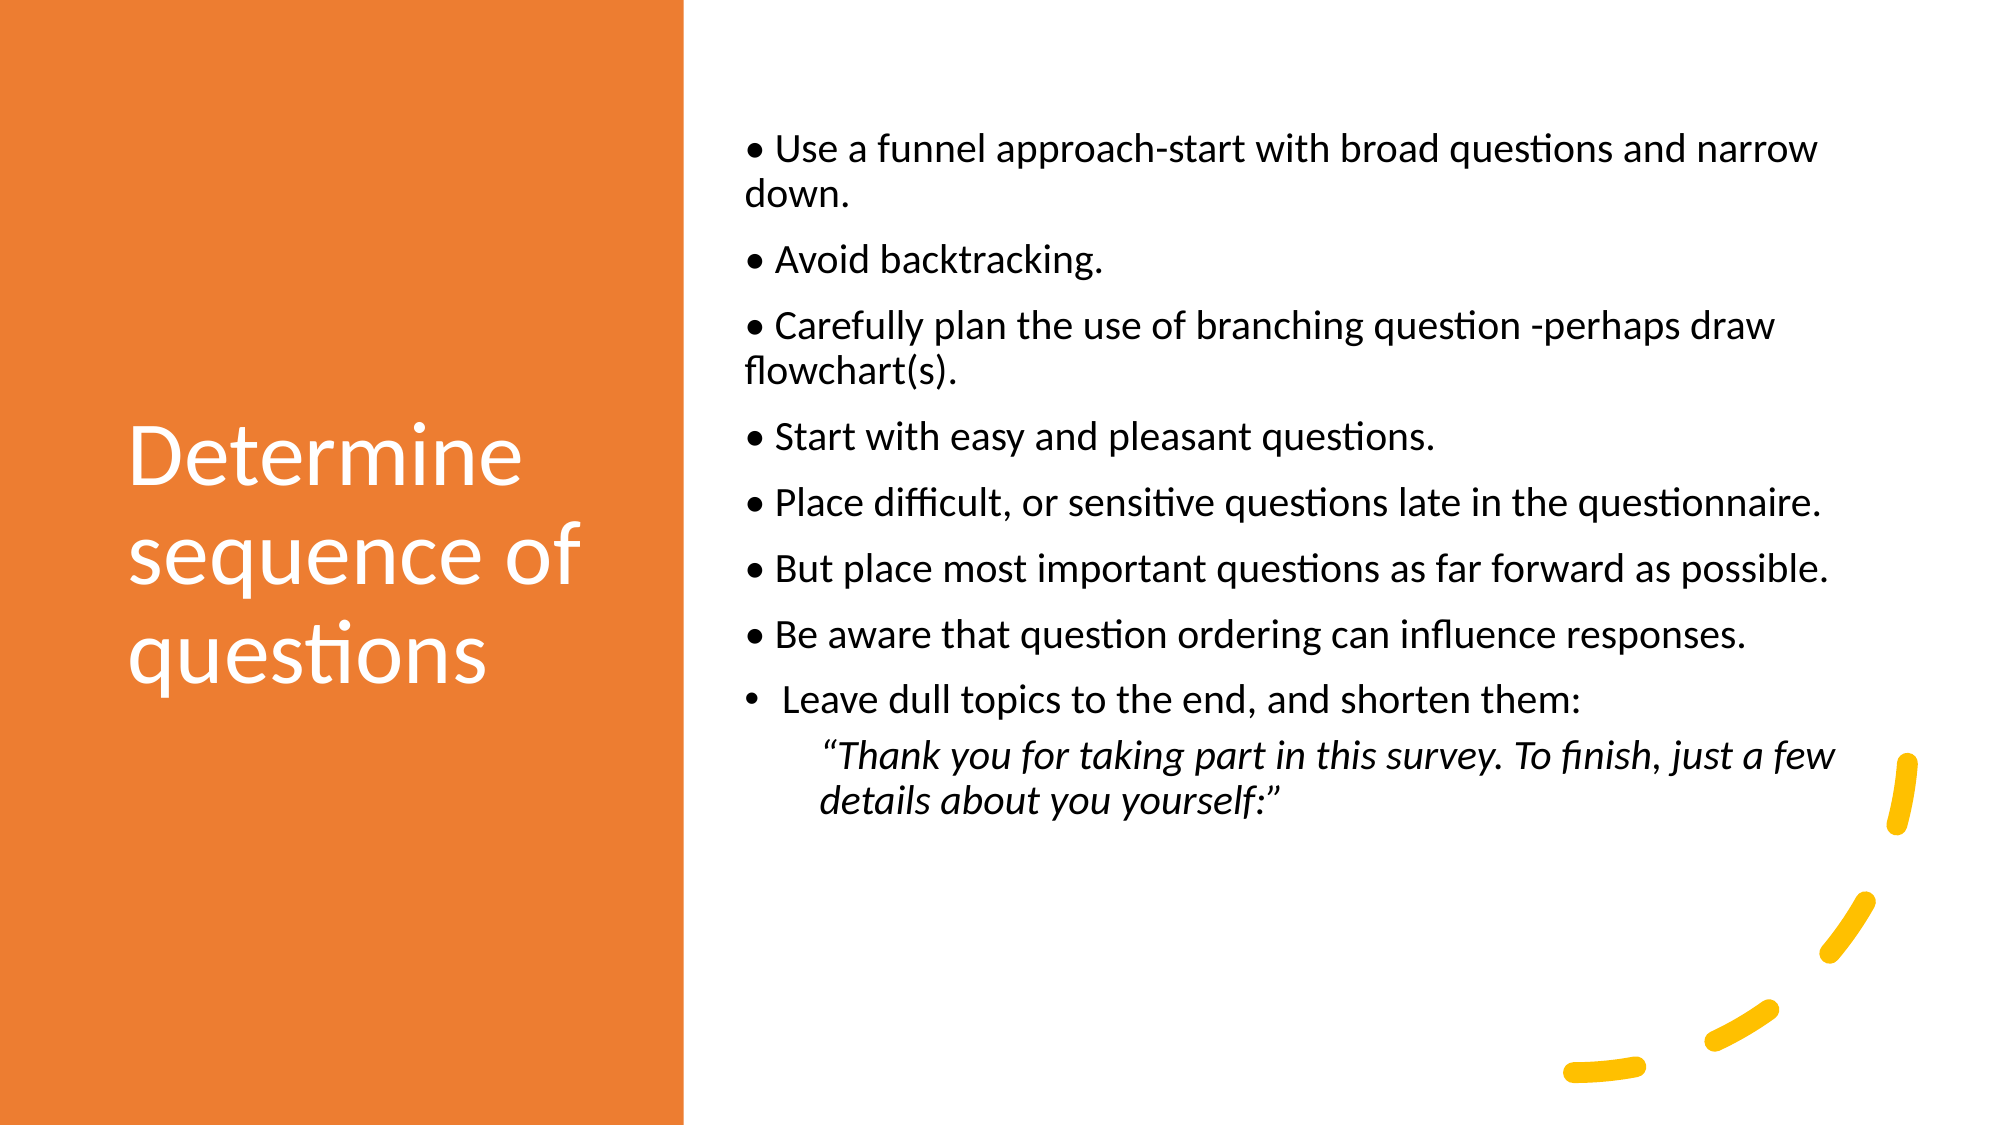

# Determine sequence of questions
• Use a funnel approach-start with broad questions and narrow down.
• Avoid backtracking.
• Carefully plan the use of branching question -perhaps draw flowchart(s).
• Start with easy and pleasant questions.
• Place difficult, or sensitive questions late in the questionnaire.
• But place most important questions as far forward as possible.
• Be aware that question ordering can influence responses.
Leave dull topics to the end, and shorten them:
“Thank you for taking part in this survey. To ﬁnish, just a few details about you yourself:”

31